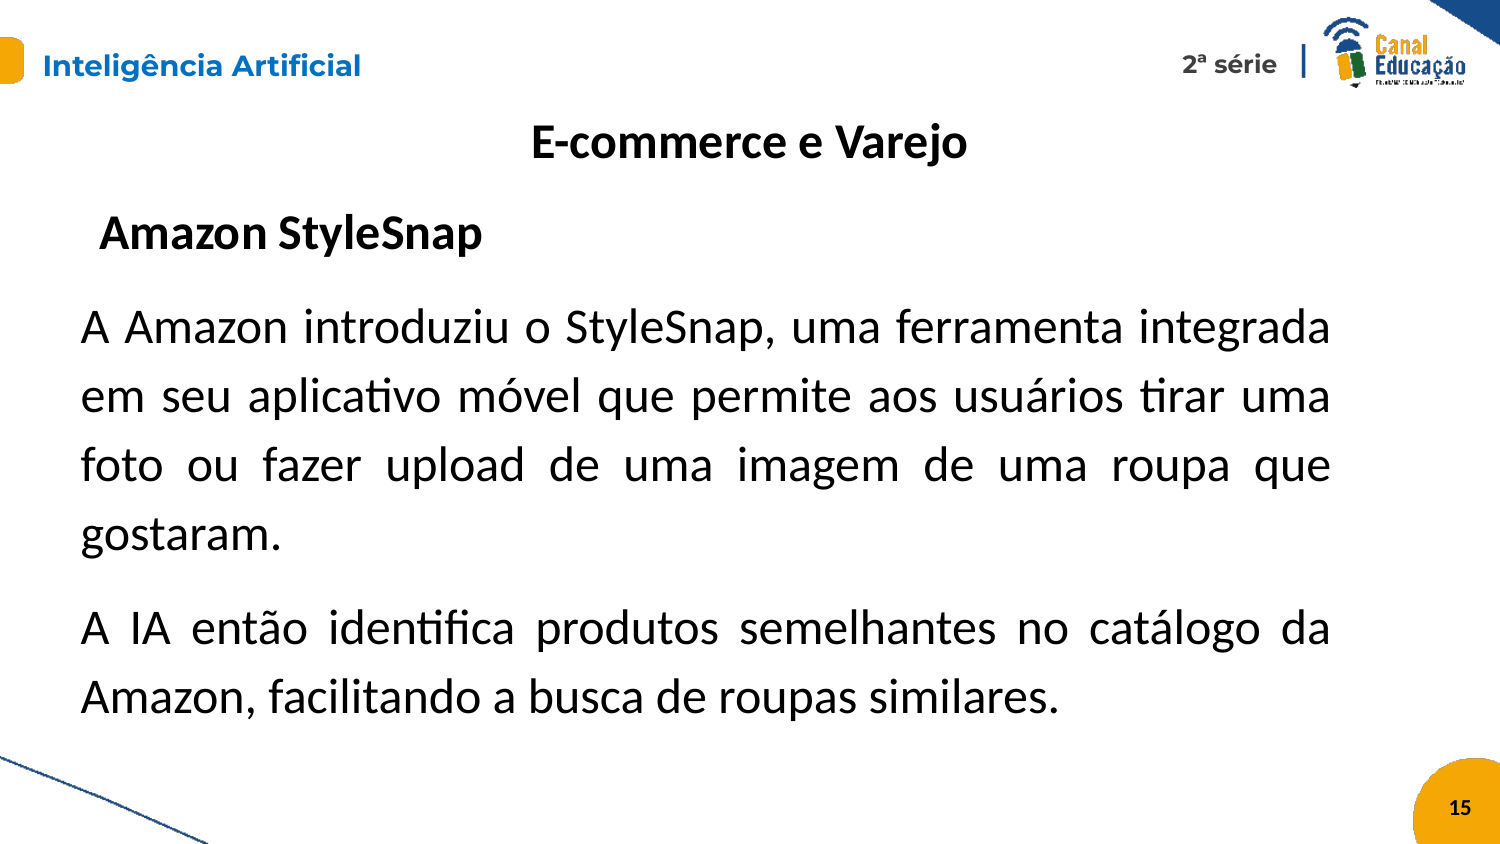

# E-commerce e Varejo
Amazon StyleSnap
A Amazon introduziu o StyleSnap, uma ferramenta integrada em seu aplicativo móvel que permite aos usuários tirar uma foto ou fazer upload de uma imagem de uma roupa que gostaram.
A IA então identifica produtos semelhantes no catálogo da Amazon, facilitando a busca de roupas similares.

15